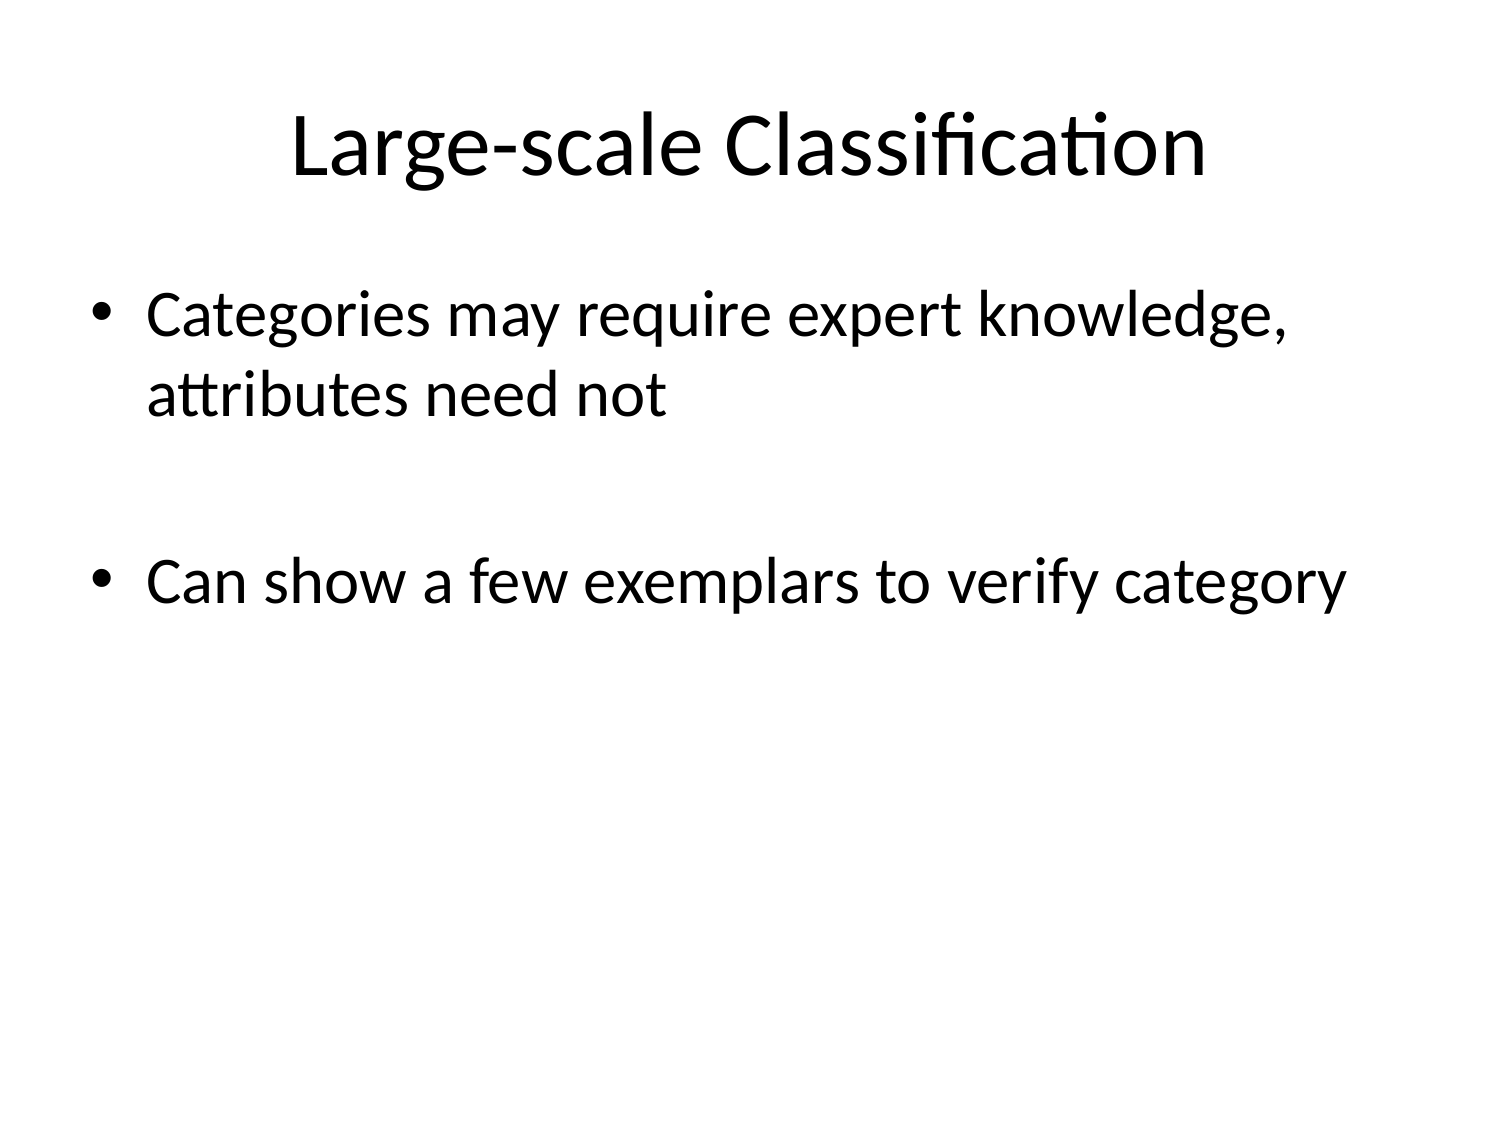

# Large-scale Classification
Categories may require expert knowledge, attributes need not

Can show a few exemplars to verify category